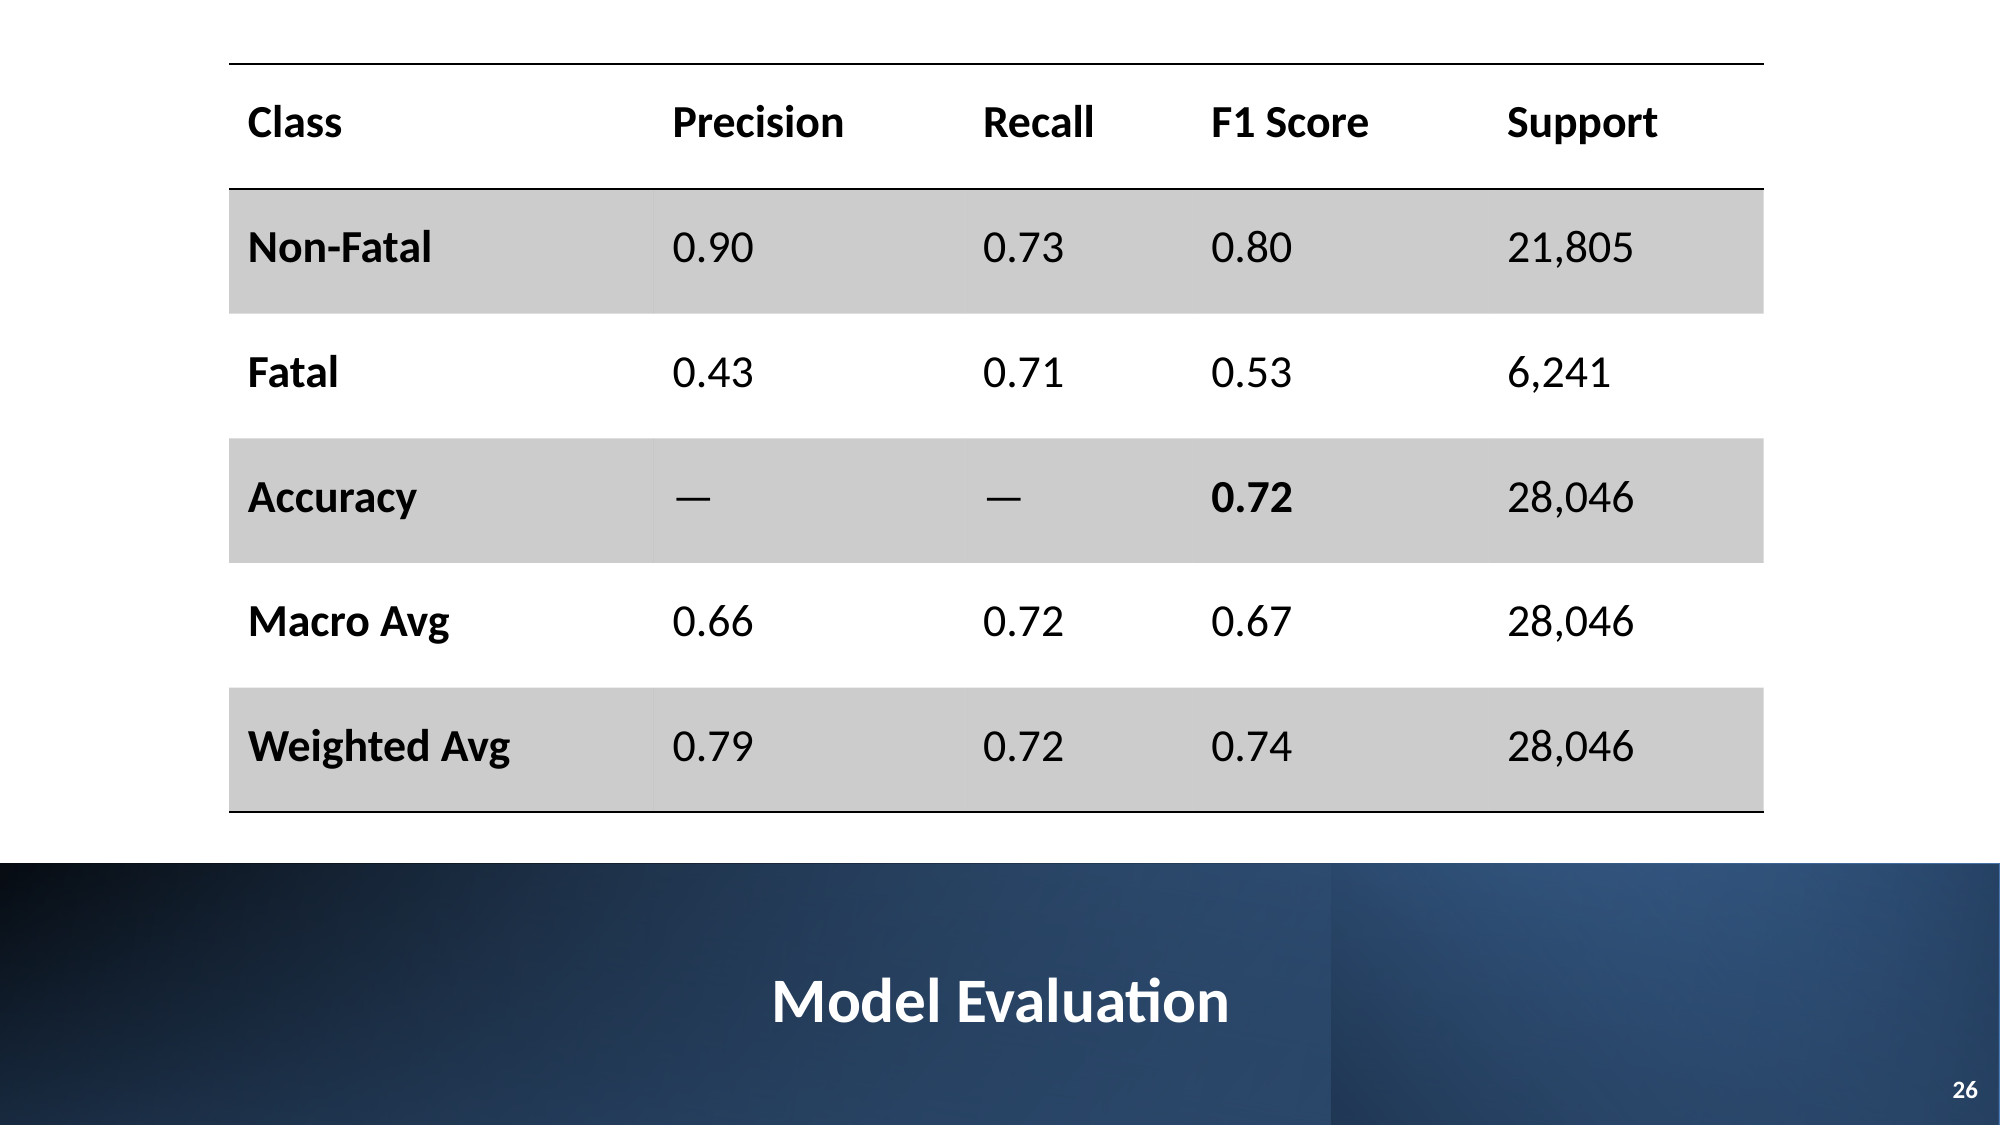

| Class | Precision | Recall | F1 Score | Support |
| --- | --- | --- | --- | --- |
| Non-Fatal | 0.90 | 0.73 | 0.80 | 21,805 |
| Fatal | 0.43 | 0.71 | 0.53 | 6,241 |
| Accuracy | — | — | 0.72 | 28,046 |
| Macro Avg | 0.66 | 0.72 | 0.67 | 28,046 |
| Weighted Avg | 0.79 | 0.72 | 0.74 | 28,046 |

# Model Evaluation
26